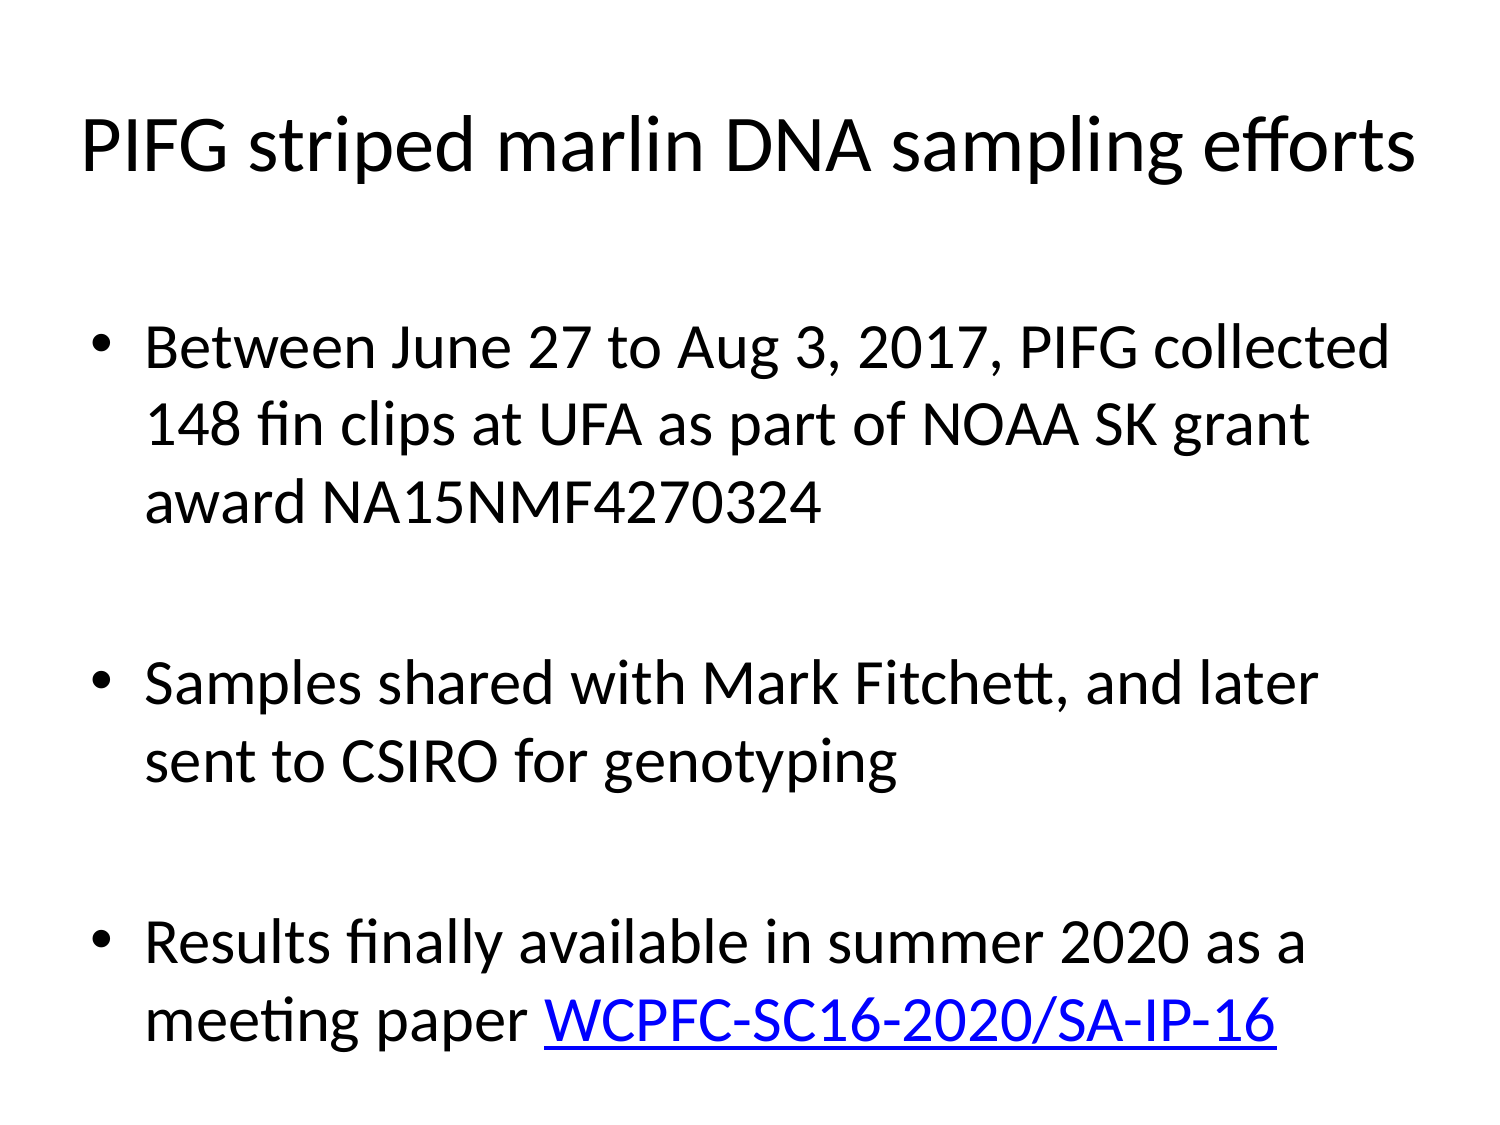

# PIFG striped marlin DNA sampling efforts
Between June 27 to Aug 3, 2017, PIFG collected 148 fin clips at UFA as part of NOAA SK grant award NA15NMF4270324

Samples shared with Mark Fitchett, and later sent to CSIRO for genotyping

Results finally available in summer 2020 as a meeting paper WCPFC-SC16-2020/SA-IP-16